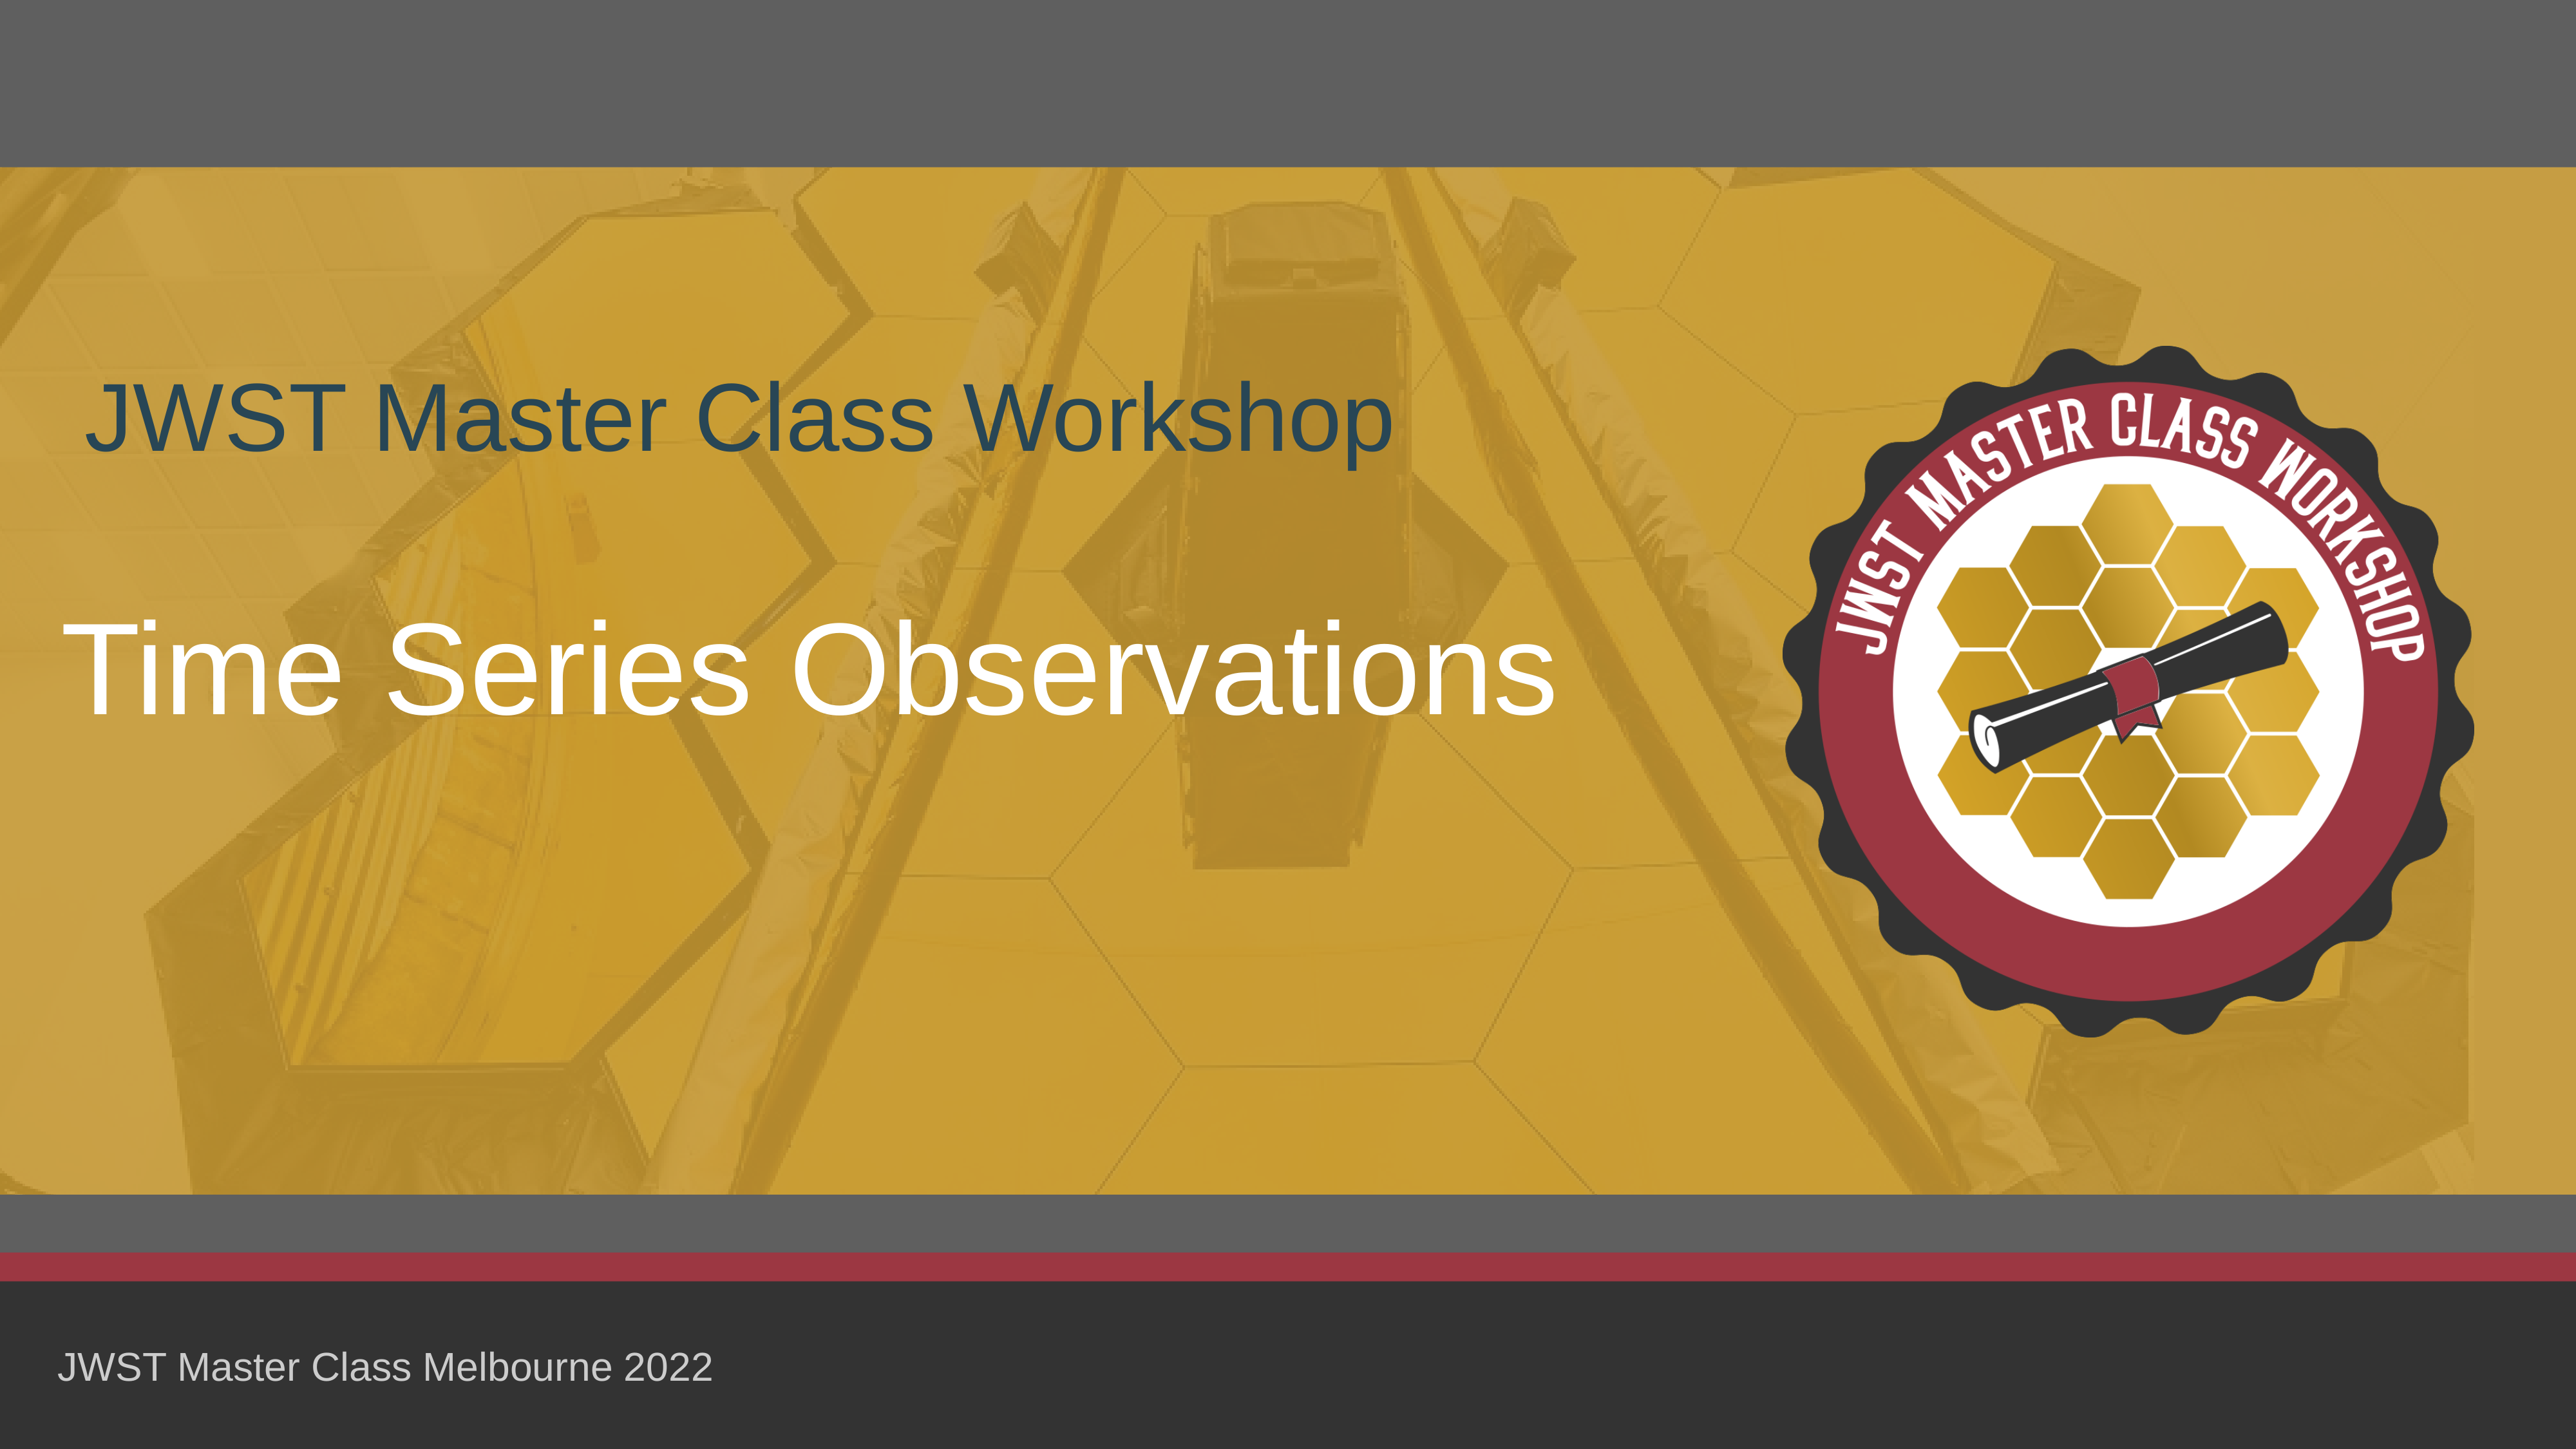

# Time Series Observations

JWST Master Class Melbourne 2022